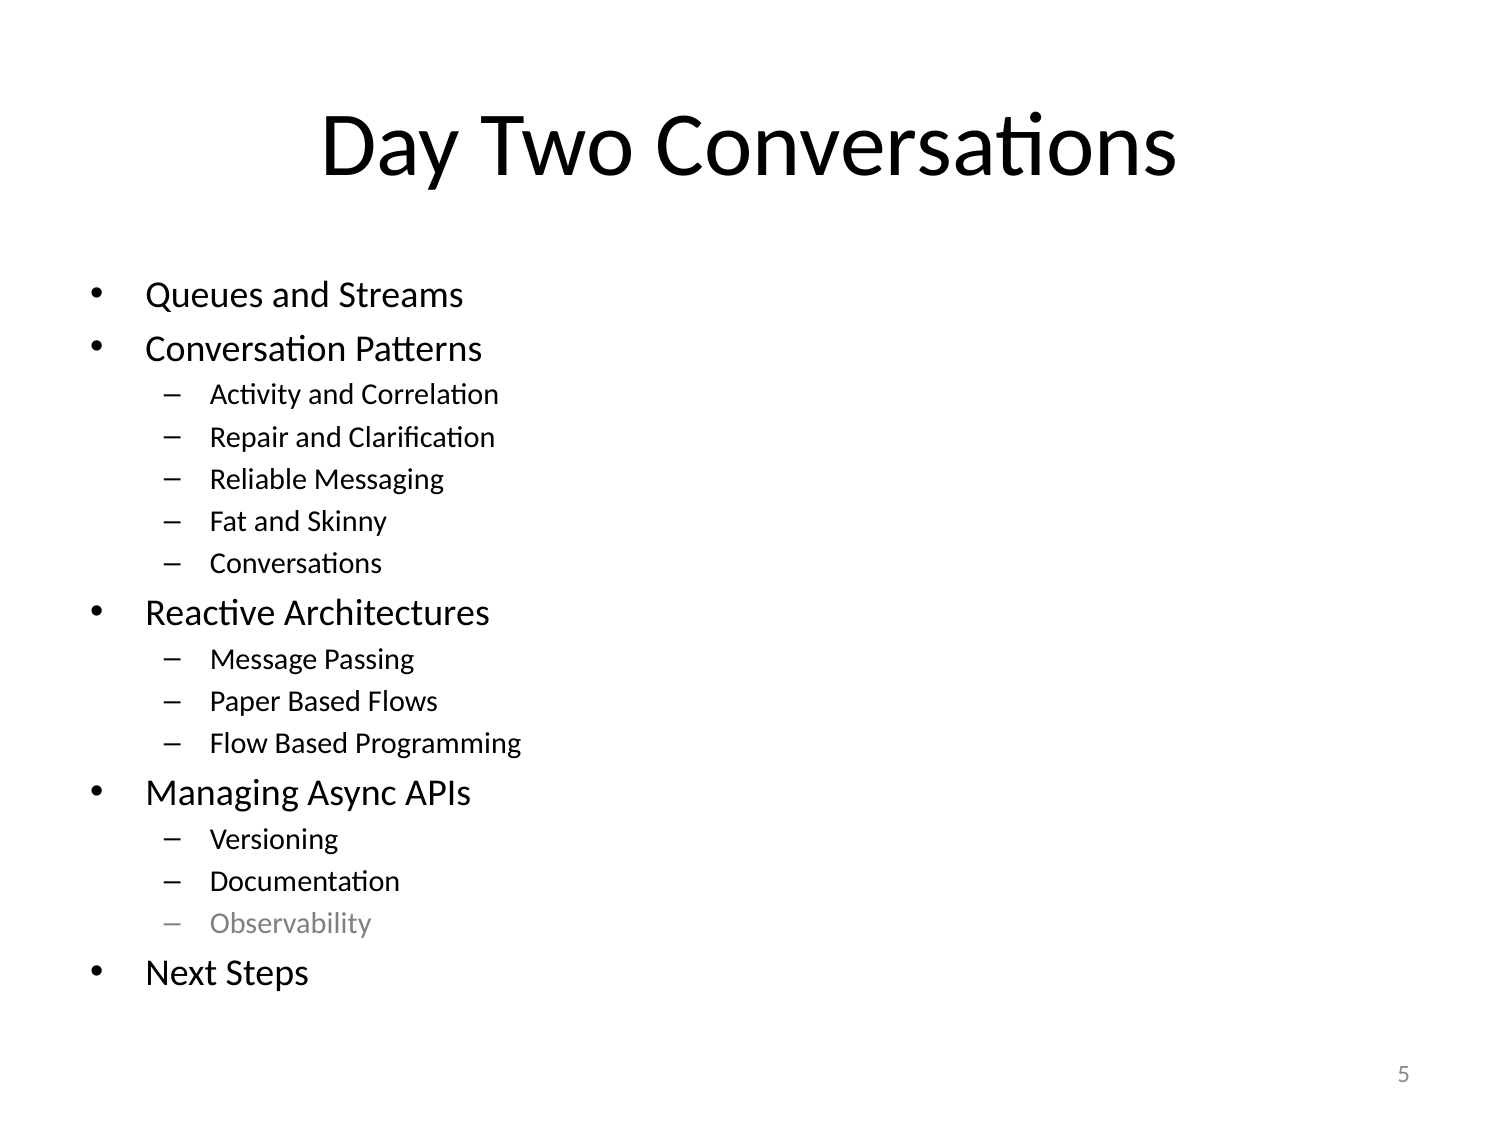

# Day Two Conversations
Queues and Streams
Conversation Patterns
Activity and Correlation
Repair and Clarification
Reliable Messaging
Fat and Skinny
Conversations
Reactive Architectures
Message Passing
Paper Based Flows
Flow Based Programming
Managing Async APIs
Versioning
Documentation
Observability
Next Steps
5